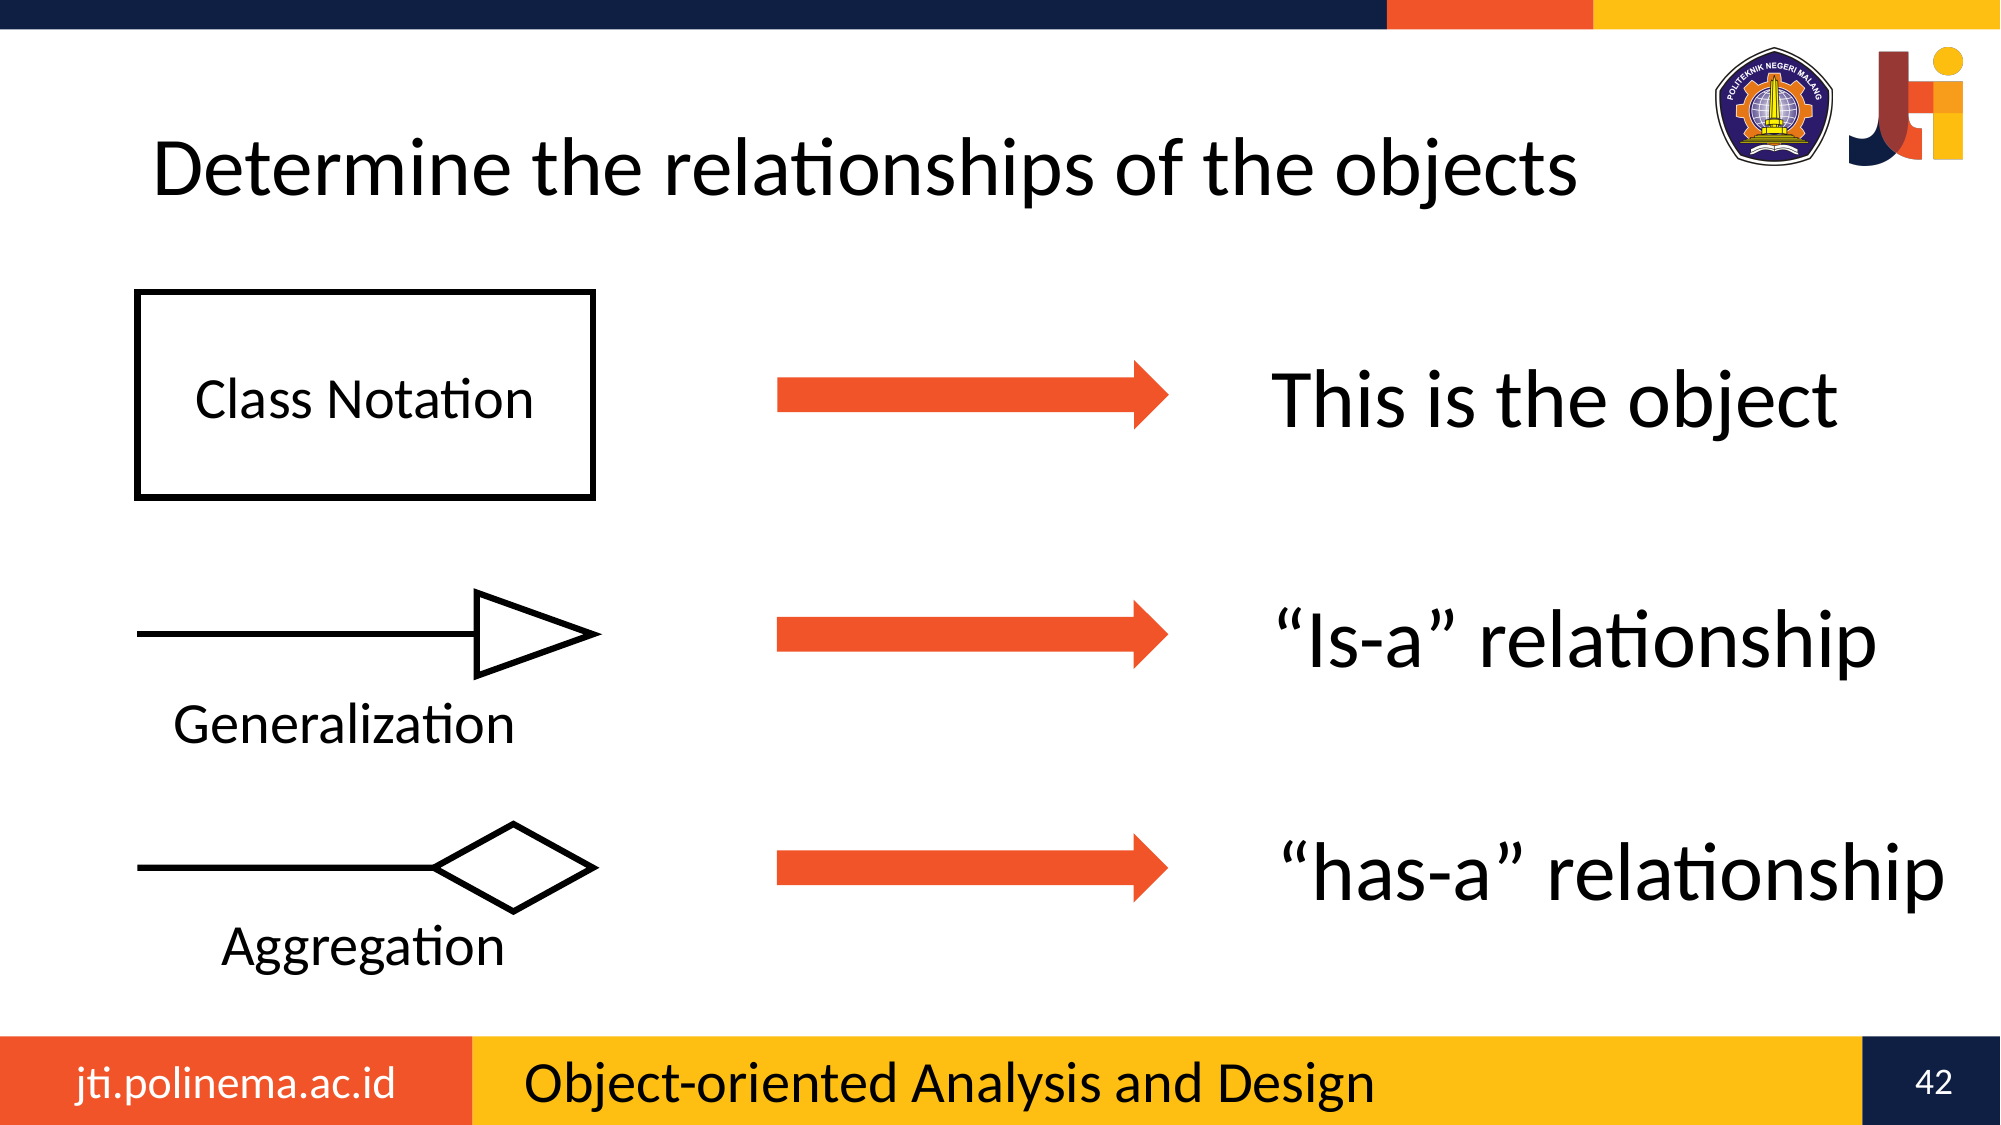

# Determine the relationships of the objects
Class Notation
This is the object

“Is-a” relationship

Generalization
“has-a” relationship

Aggregation
42